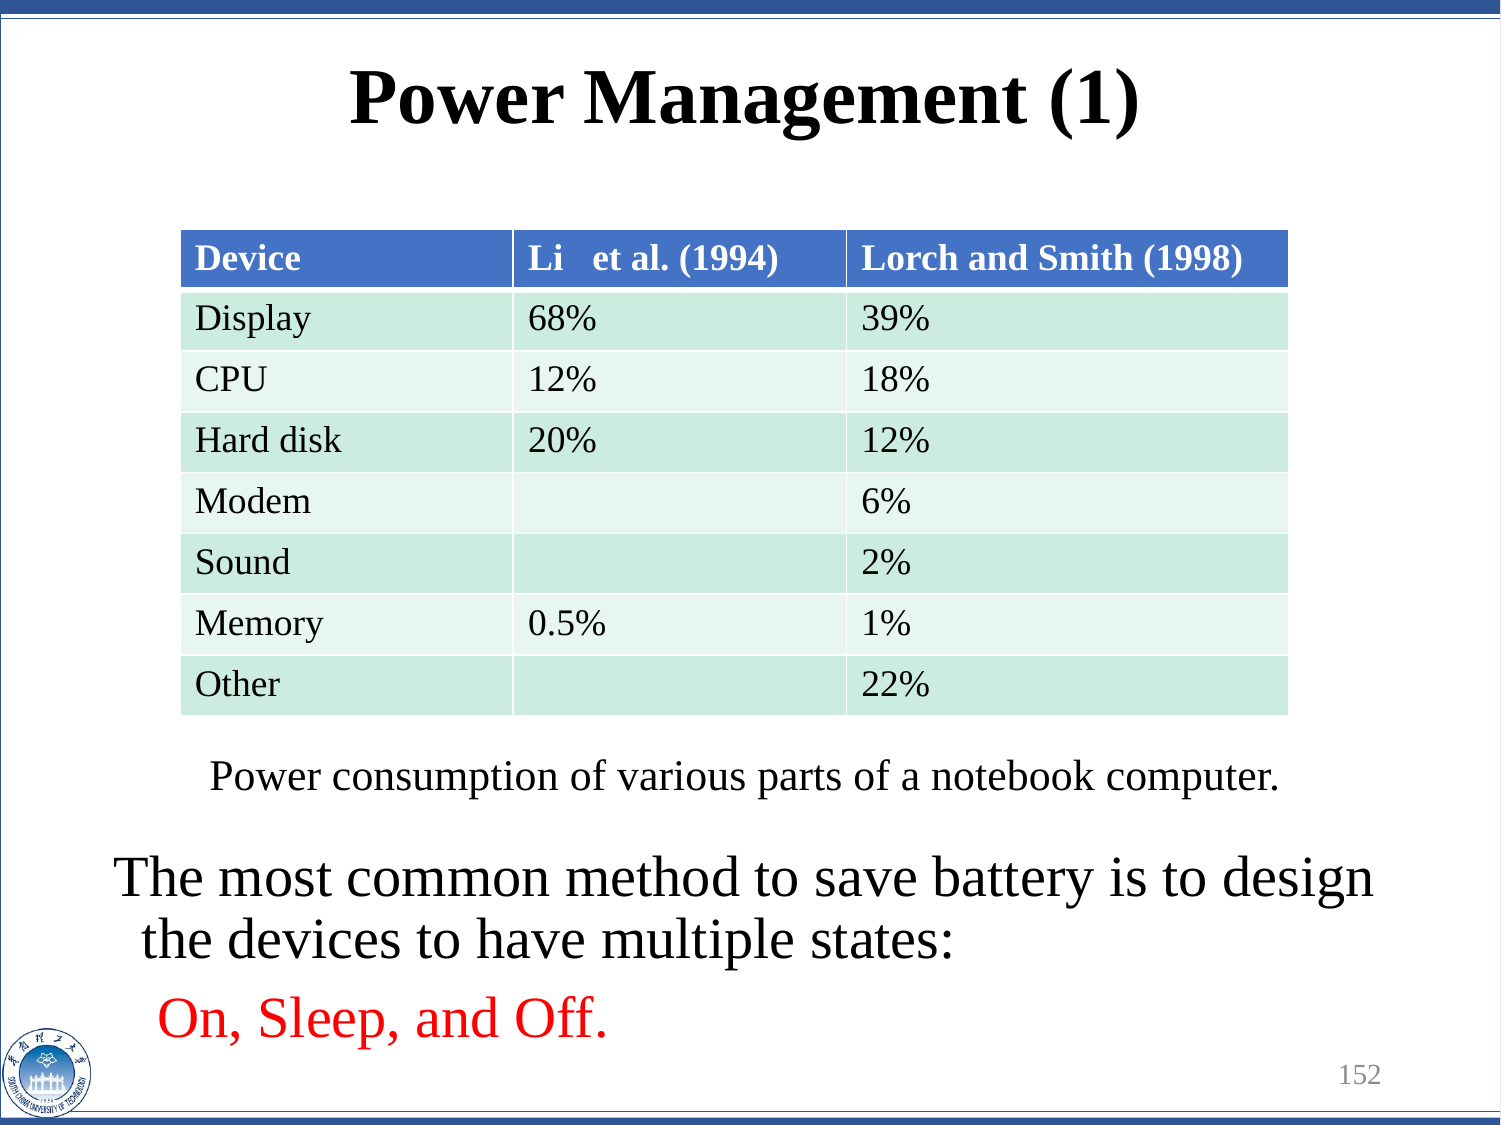

# Power Management (1)
| Device | Li et al. (1994) | Lorch and Smith (1998) |
| --- | --- | --- |
| Display | 68% | 39% |
| CPU | 12% | 18% |
| Hard disk | 20% | 12% |
| Modem |  | 6% |
| Sound |  | 2% |
| Memory | 0.5% | 1% |
| Other |  | 22% |
Power consumption of various parts of a notebook computer.
The most common method to save battery is to design the devices to have multiple states:
   On, Sleep, and Off.
152